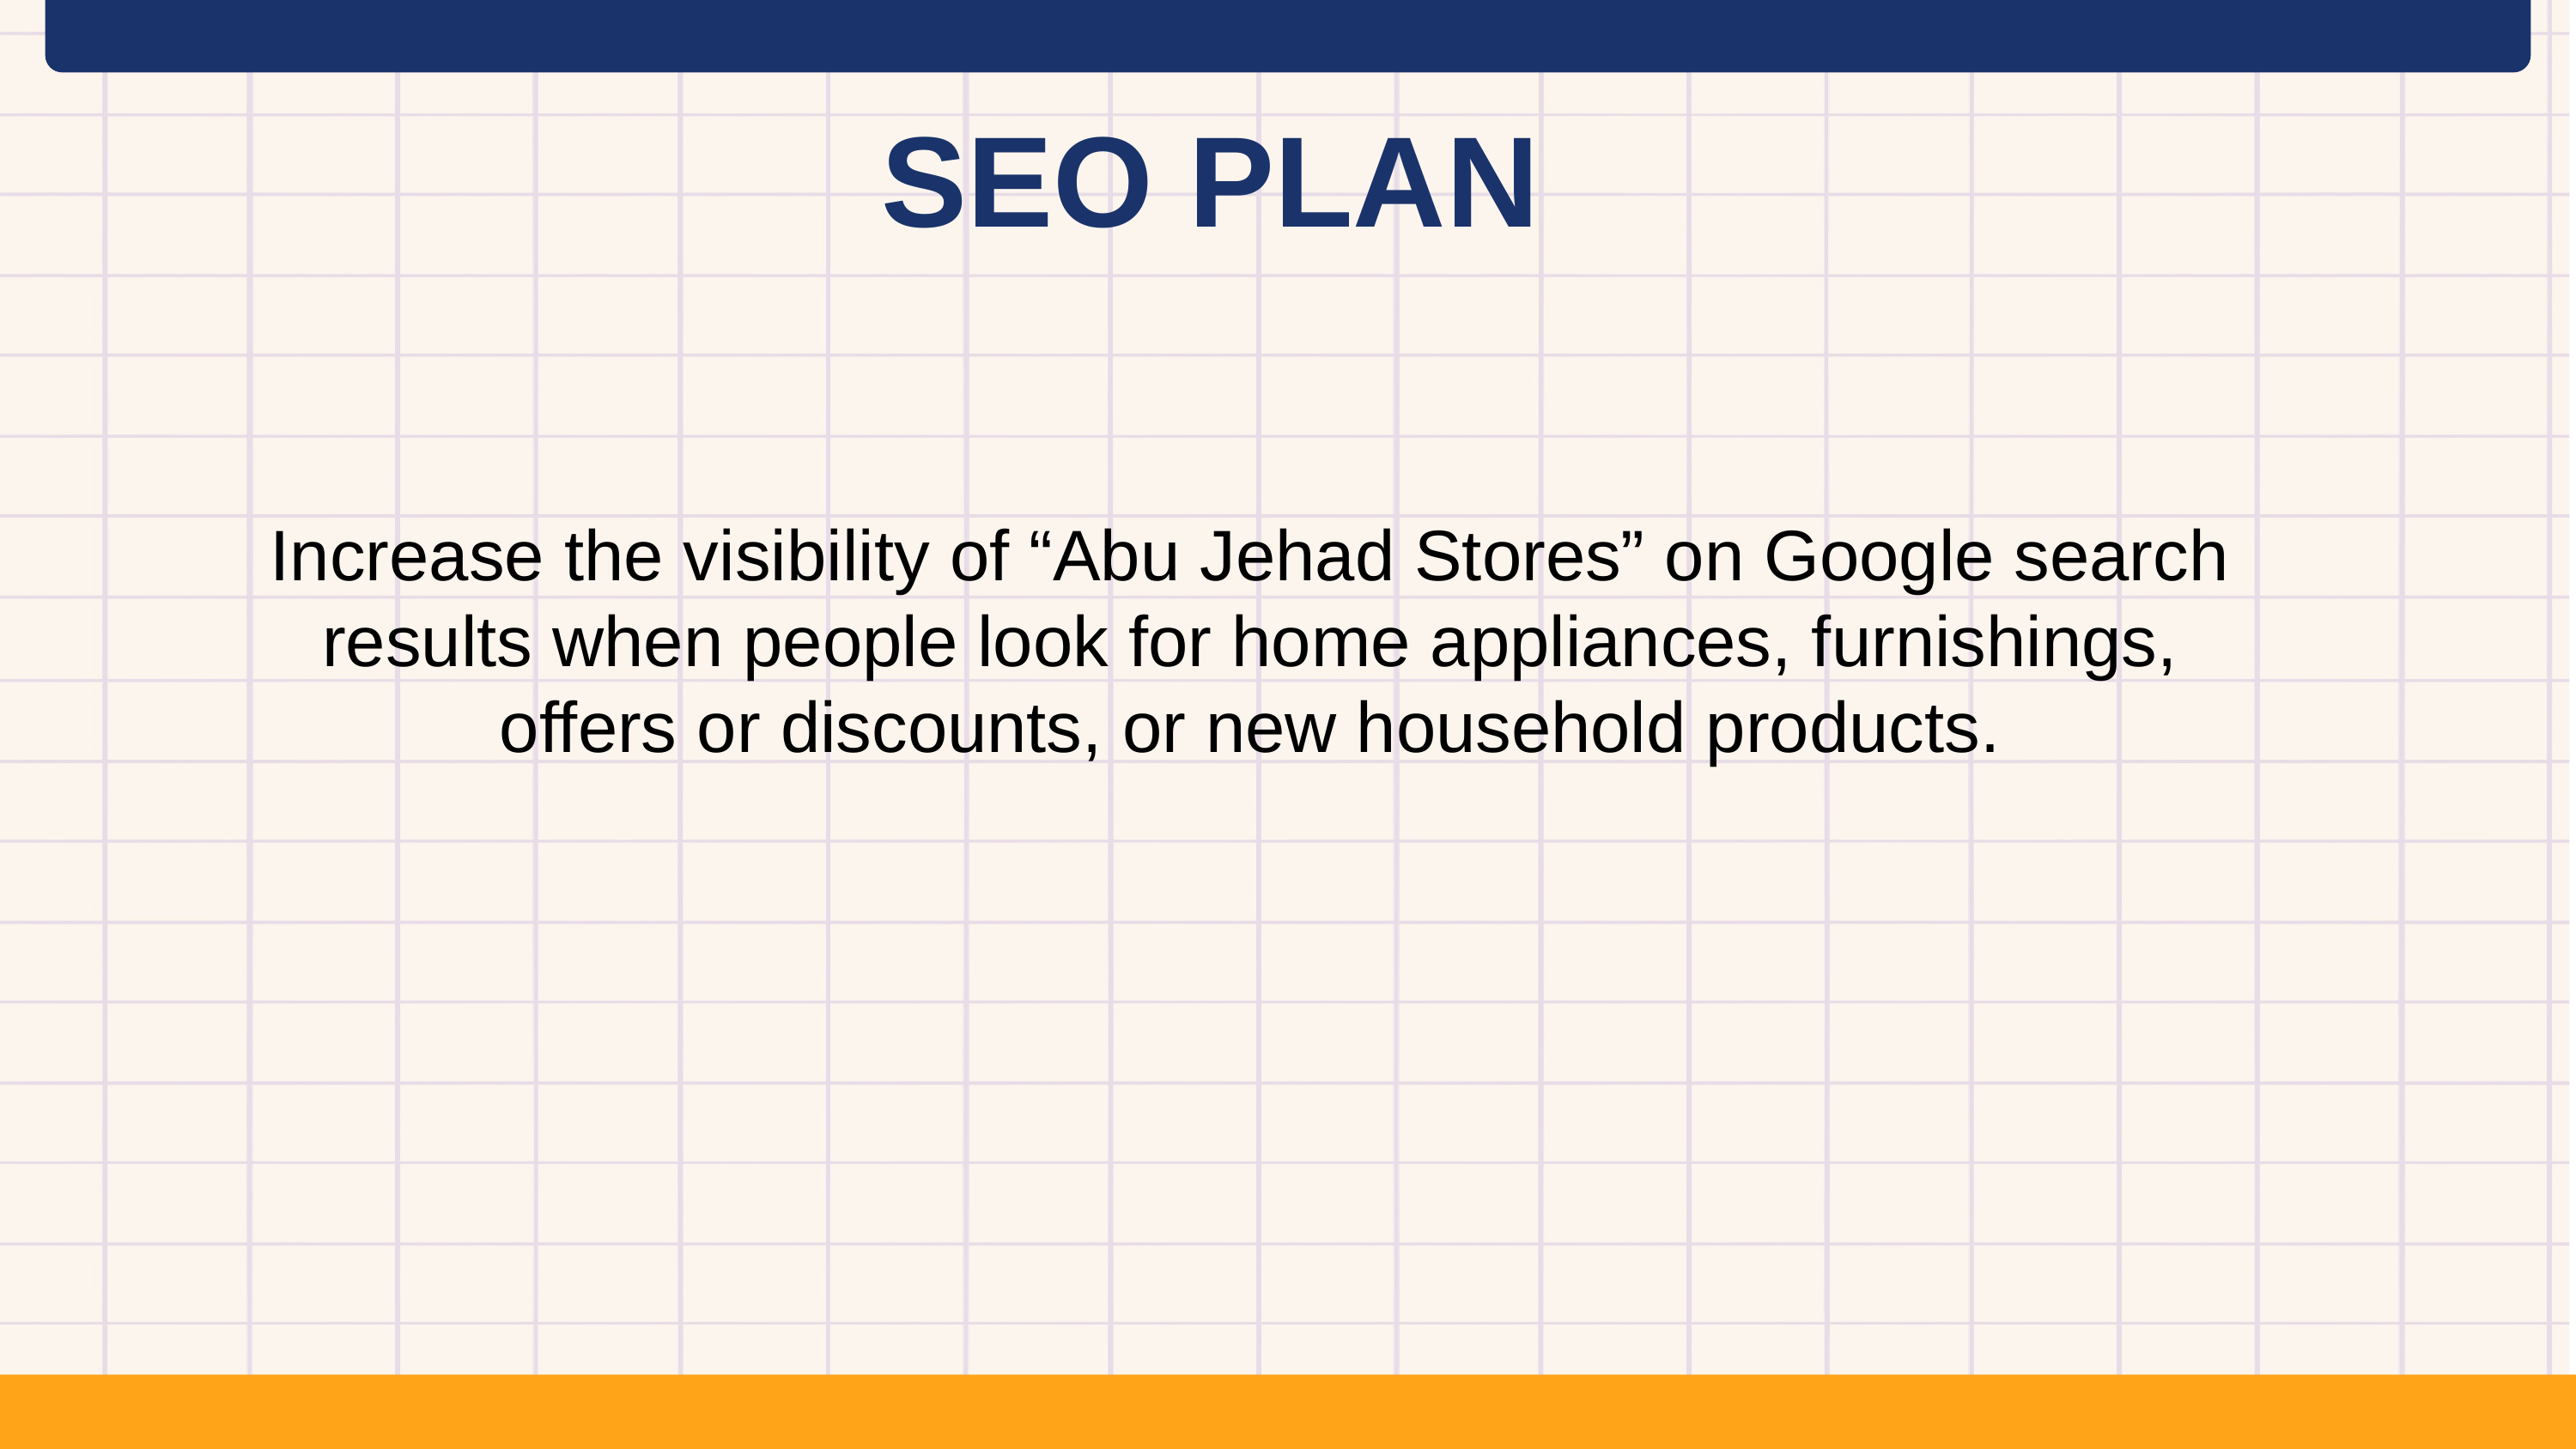

SEO PLAN

Increase the visibility of “Abu Jehad Stores” on Google search results when people look for home appliances, furnishings, offers or discounts, or new household products.